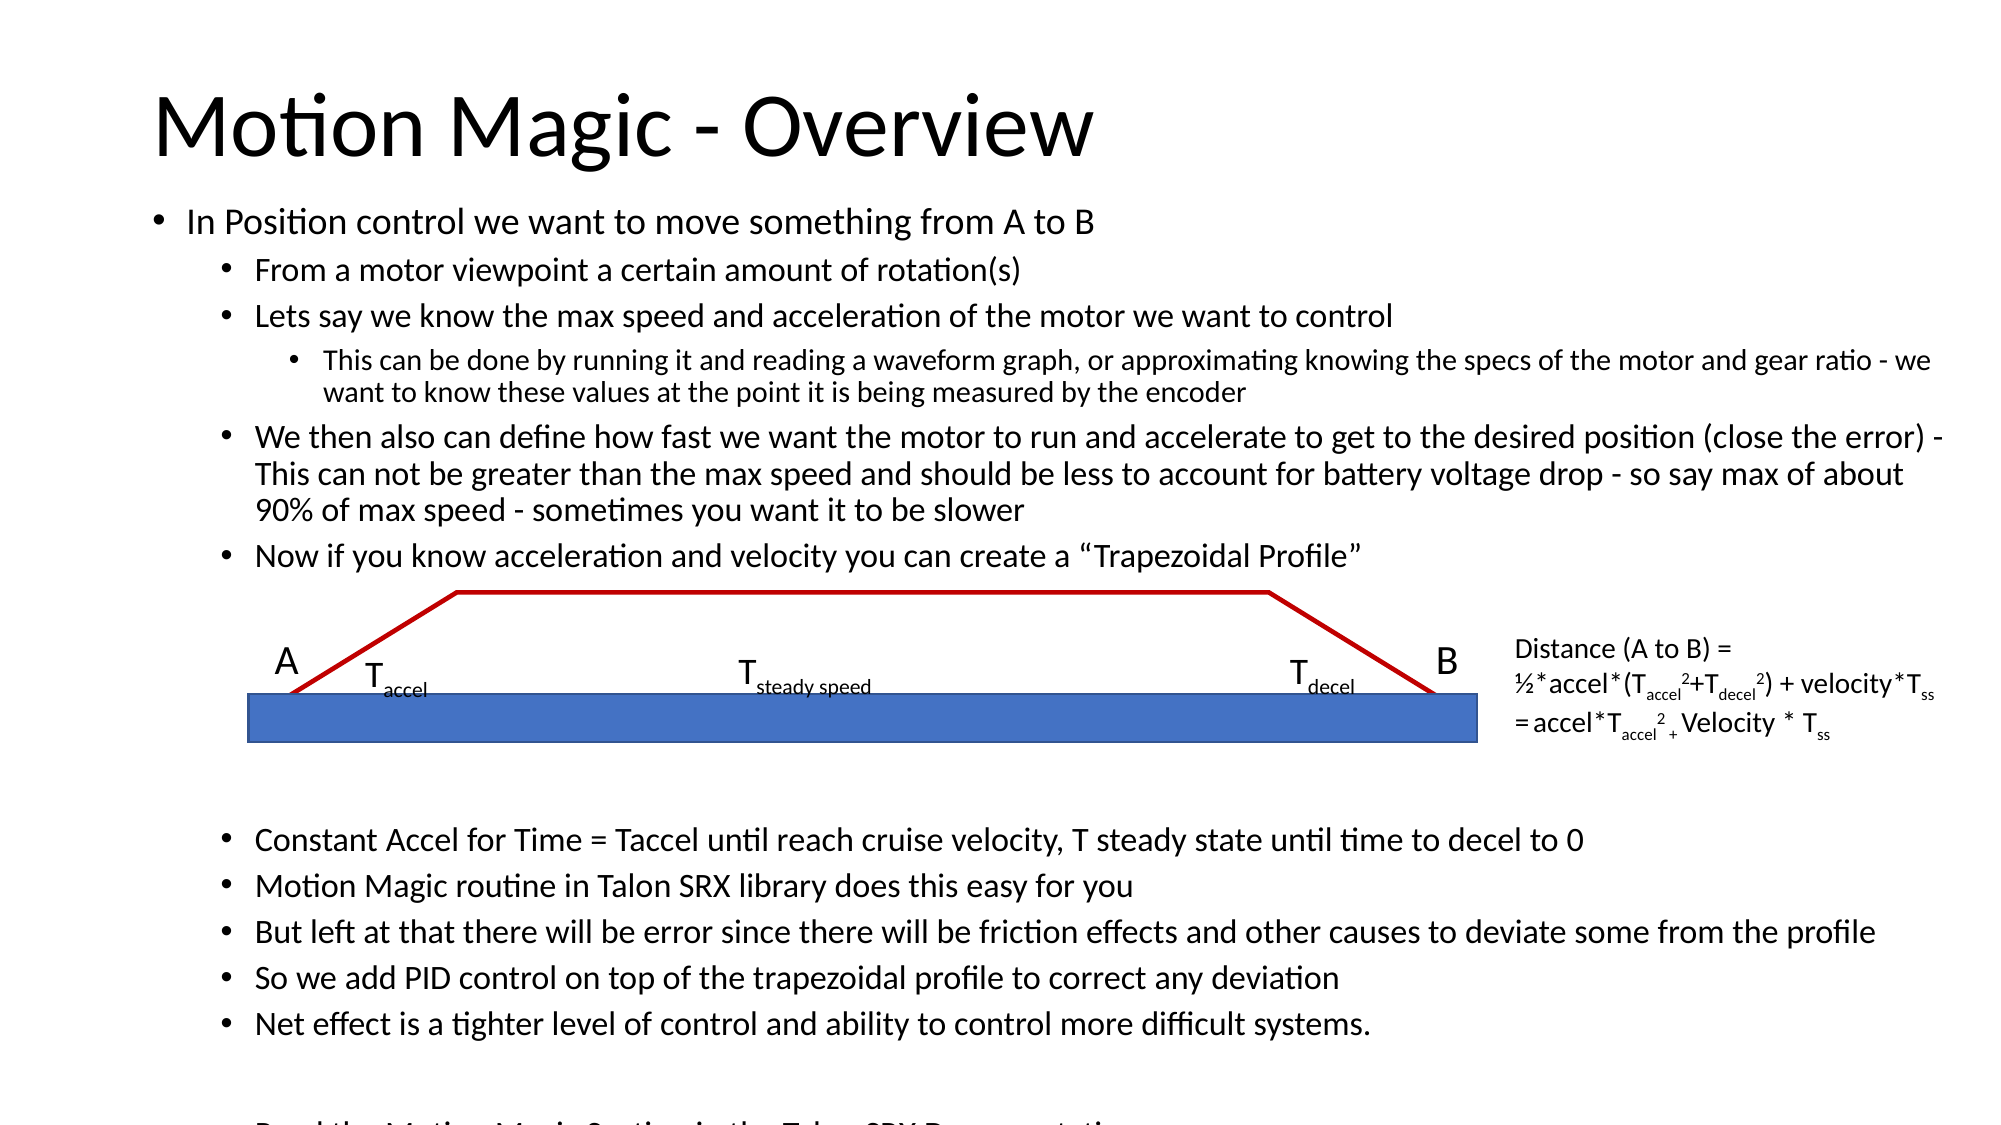

# Motion Magic - Overview
In Position control we want to move something from A to B
From a motor viewpoint a certain amount of rotation(s)
Lets say we know the max speed and acceleration of the motor we want to control
This can be done by running it and reading a waveform graph, or approximating knowing the specs of the motor and gear ratio - we want to know these values at the point it is being measured by the encoder
We then also can define how fast we want the motor to run and accelerate to get to the desired position (close the error) - This can not be greater than the max speed and should be less to account for battery voltage drop - so say max of about 90% of max speed - sometimes you want it to be slower
Now if you know acceleration and velocity you can create a “Trapezoidal Profile”

Constant Accel for Time = Taccel until reach cruise velocity, T steady state until time to decel to 0
Motion Magic routine in Talon SRX library does this easy for you
But left at that there will be error since there will be friction effects and other causes to deviate some from the profile
So we add PID control on top of the trapezoidal profile to correct any deviation
Net effect is a tighter level of control and ability to control more difficult systems.

Read the Motion Magic Section in the Talon SRX Documantation

Distance (A to B) =
½*accel*(Taccel2+Tdecel2) + velocity*Tss
= accel*Taccel2 + Velocity * Tss
A
B
Tsteady speed
Tdecel
Taccel